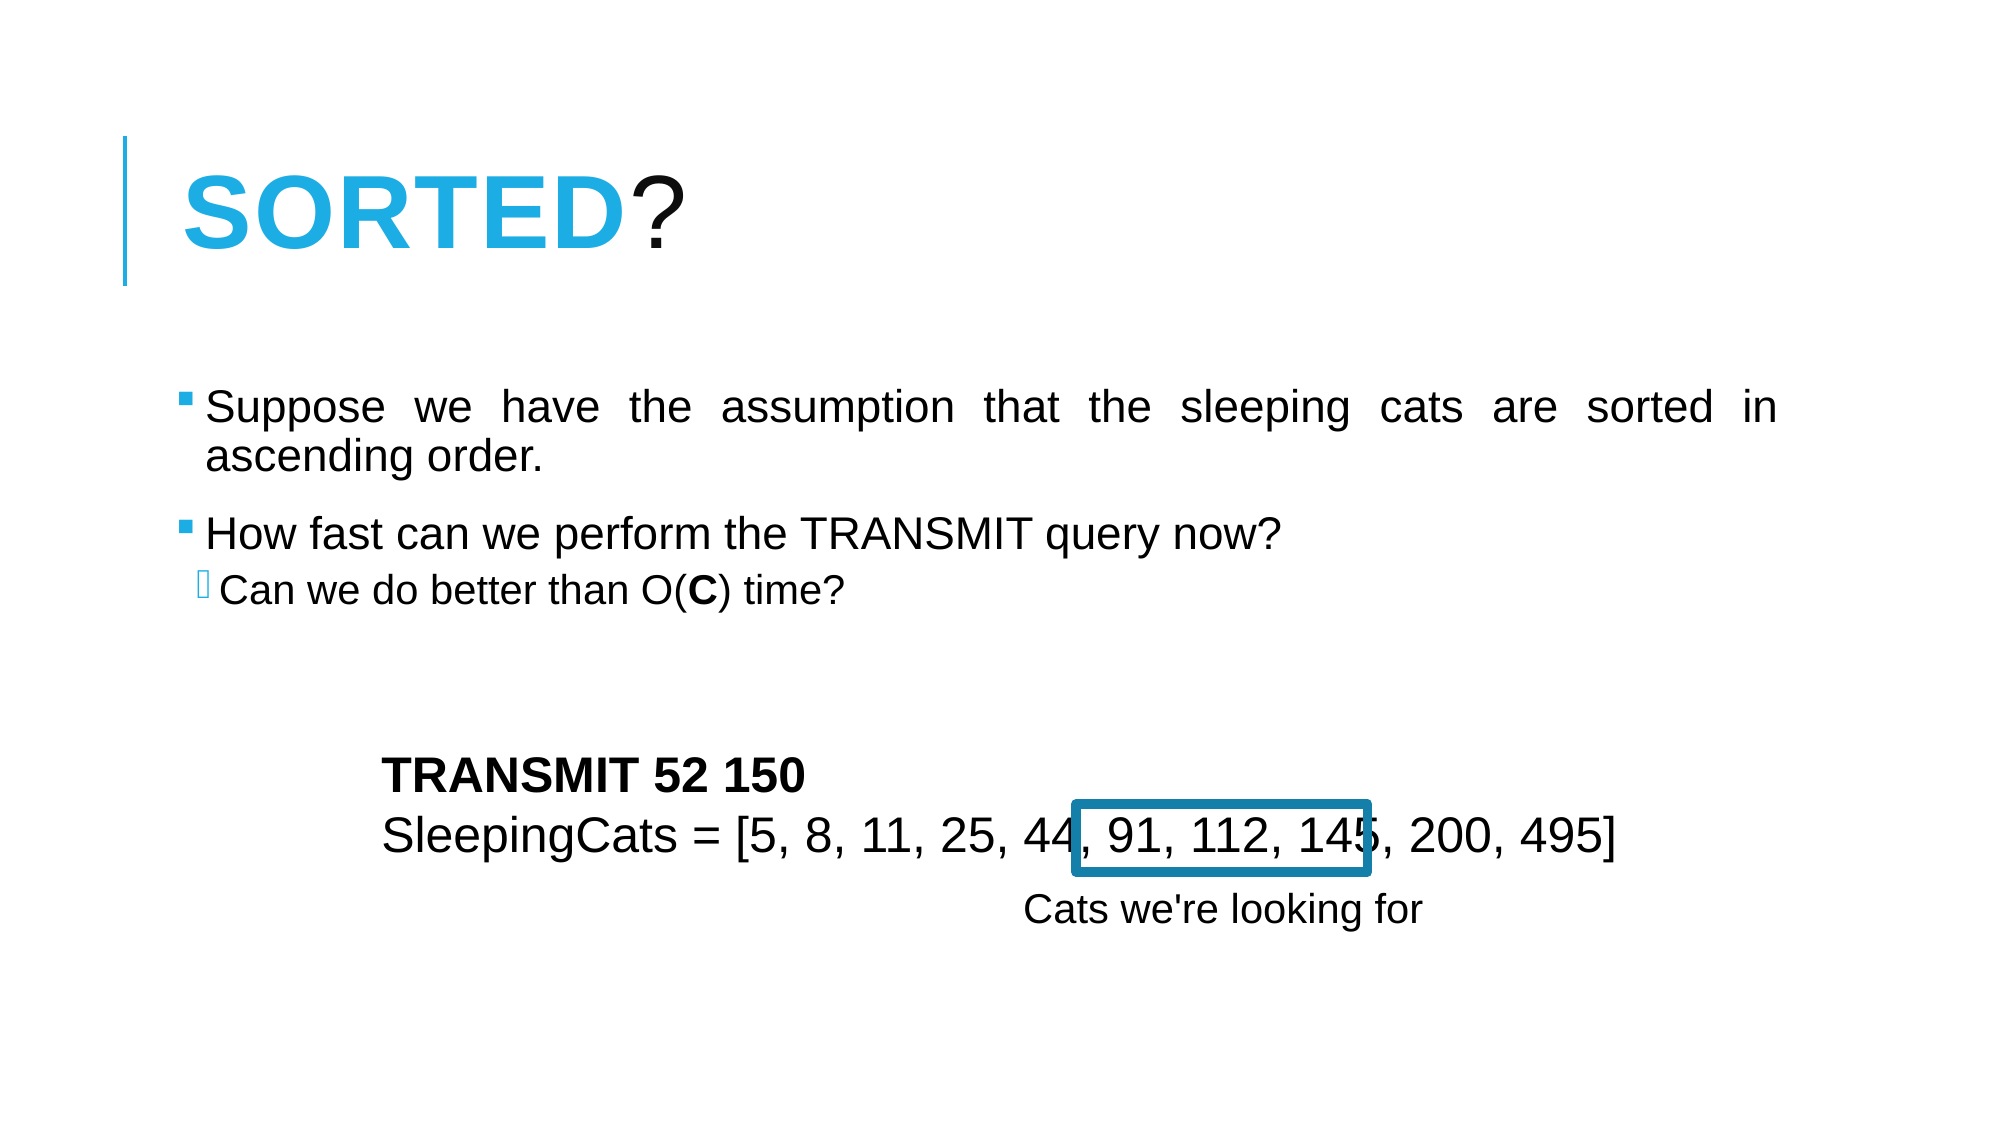

# Sorted?
Suppose we have the assumption that the sleeping cats are sorted in ascending order.
How fast can we perform the TRANSMIT query now?
Can we do better than O(C) time?
TRANSMIT 52 150
SleepingCats = [5, 8, 11, 25, 44, 91, 112, 145, 200, 495]

Cats we're looking for